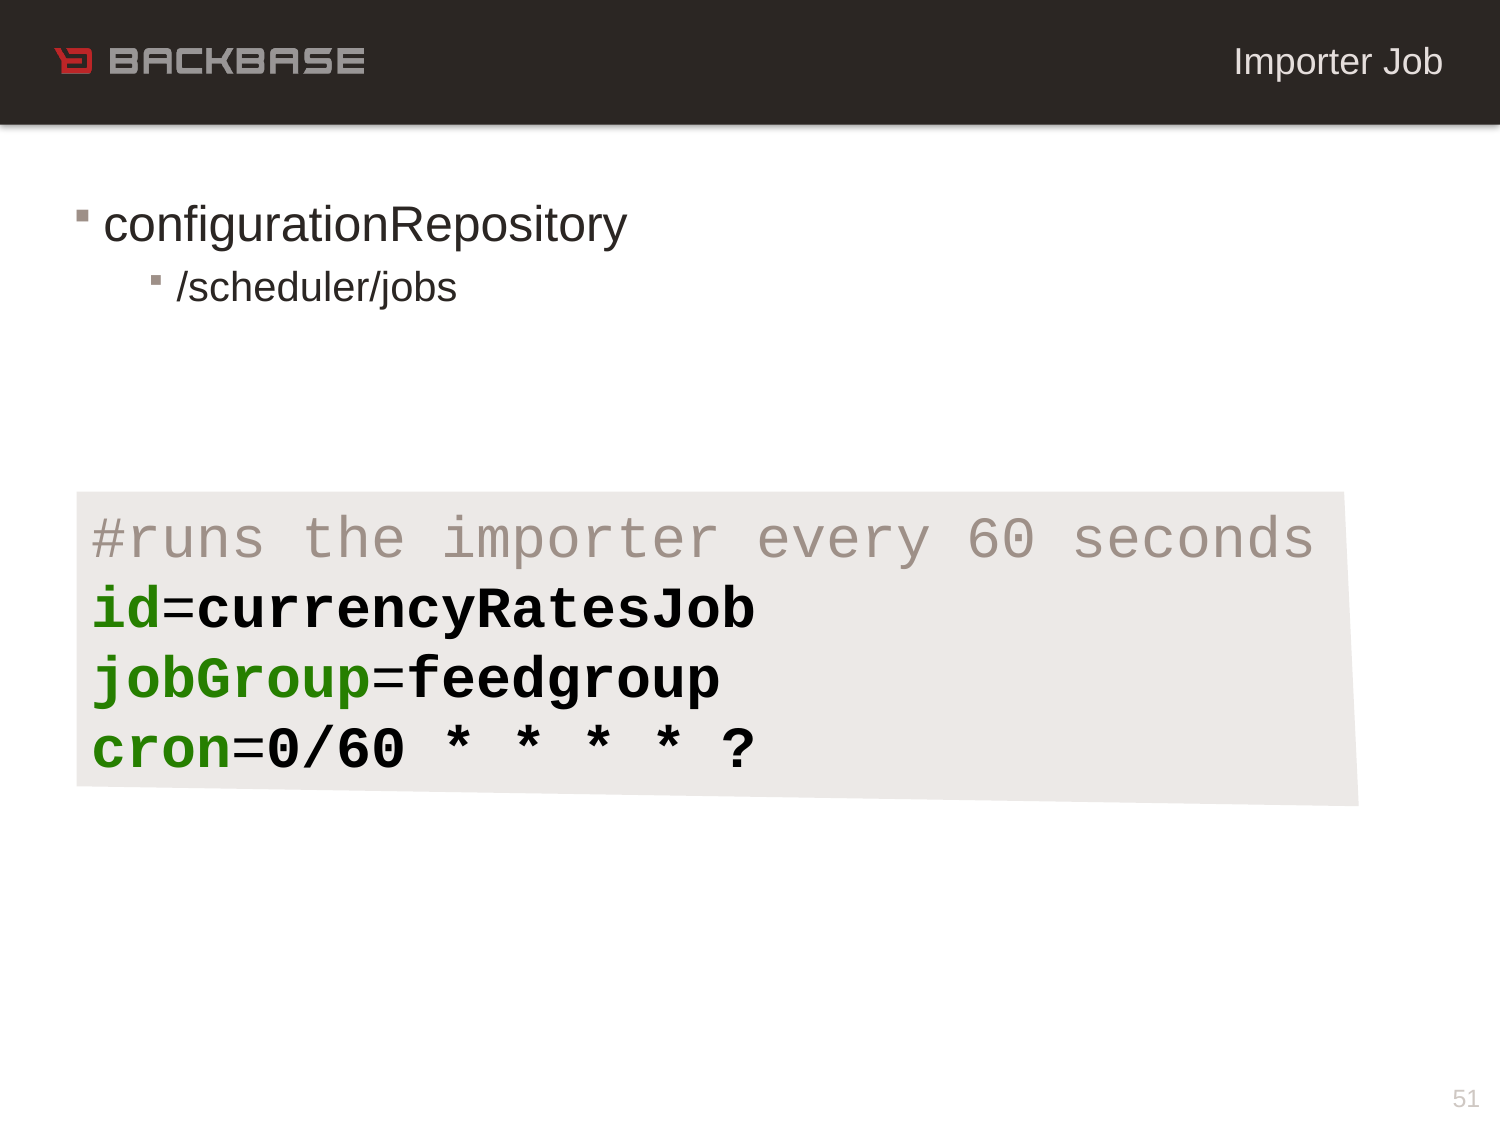

Importer Job
configurationRepository
/scheduler/jobs

#runs the importer every 60 seconds
id=currencyRatesJob
jobGroup=feedgroup
cron=0/60 * * * * ?

51